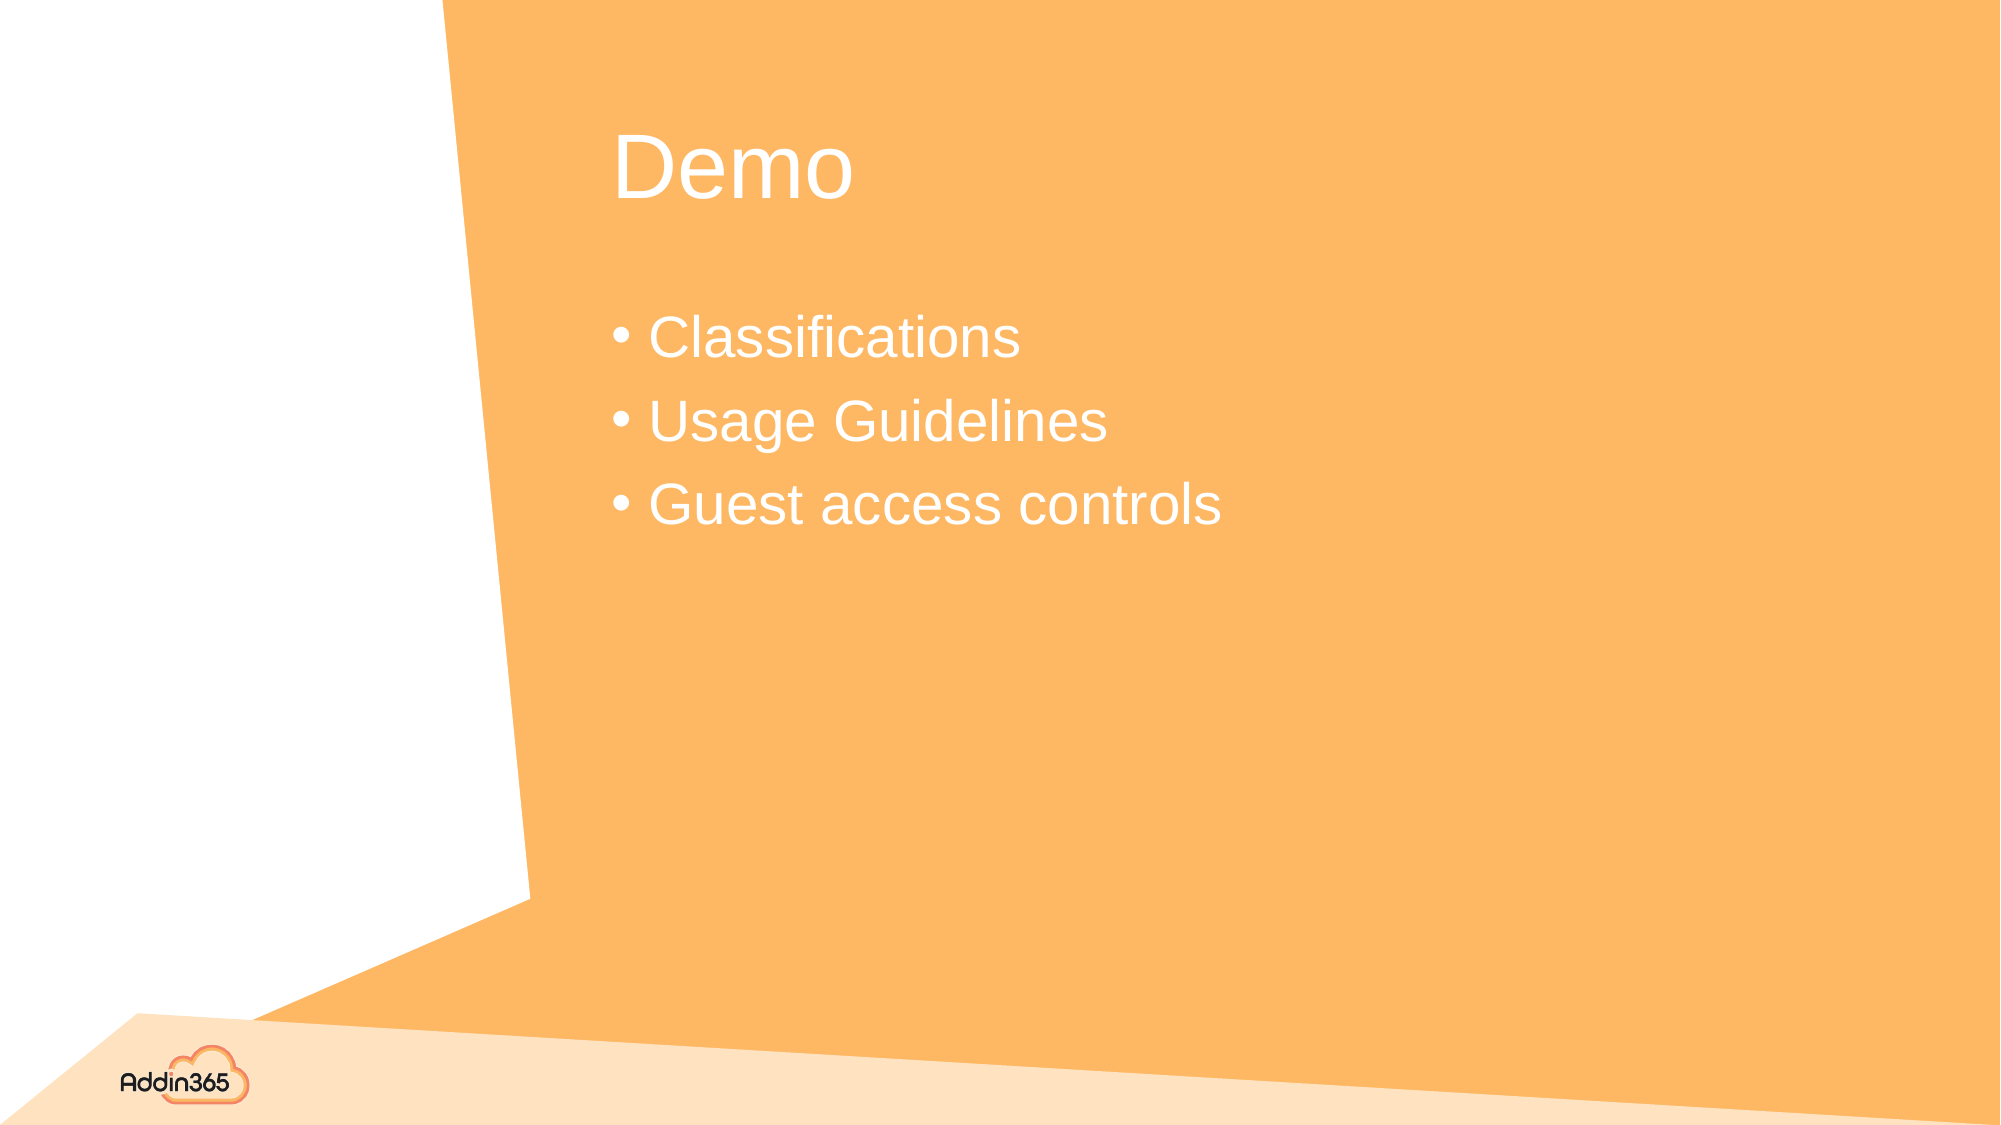

# Demo
Classifications
Usage Guidelines
Guest access controls